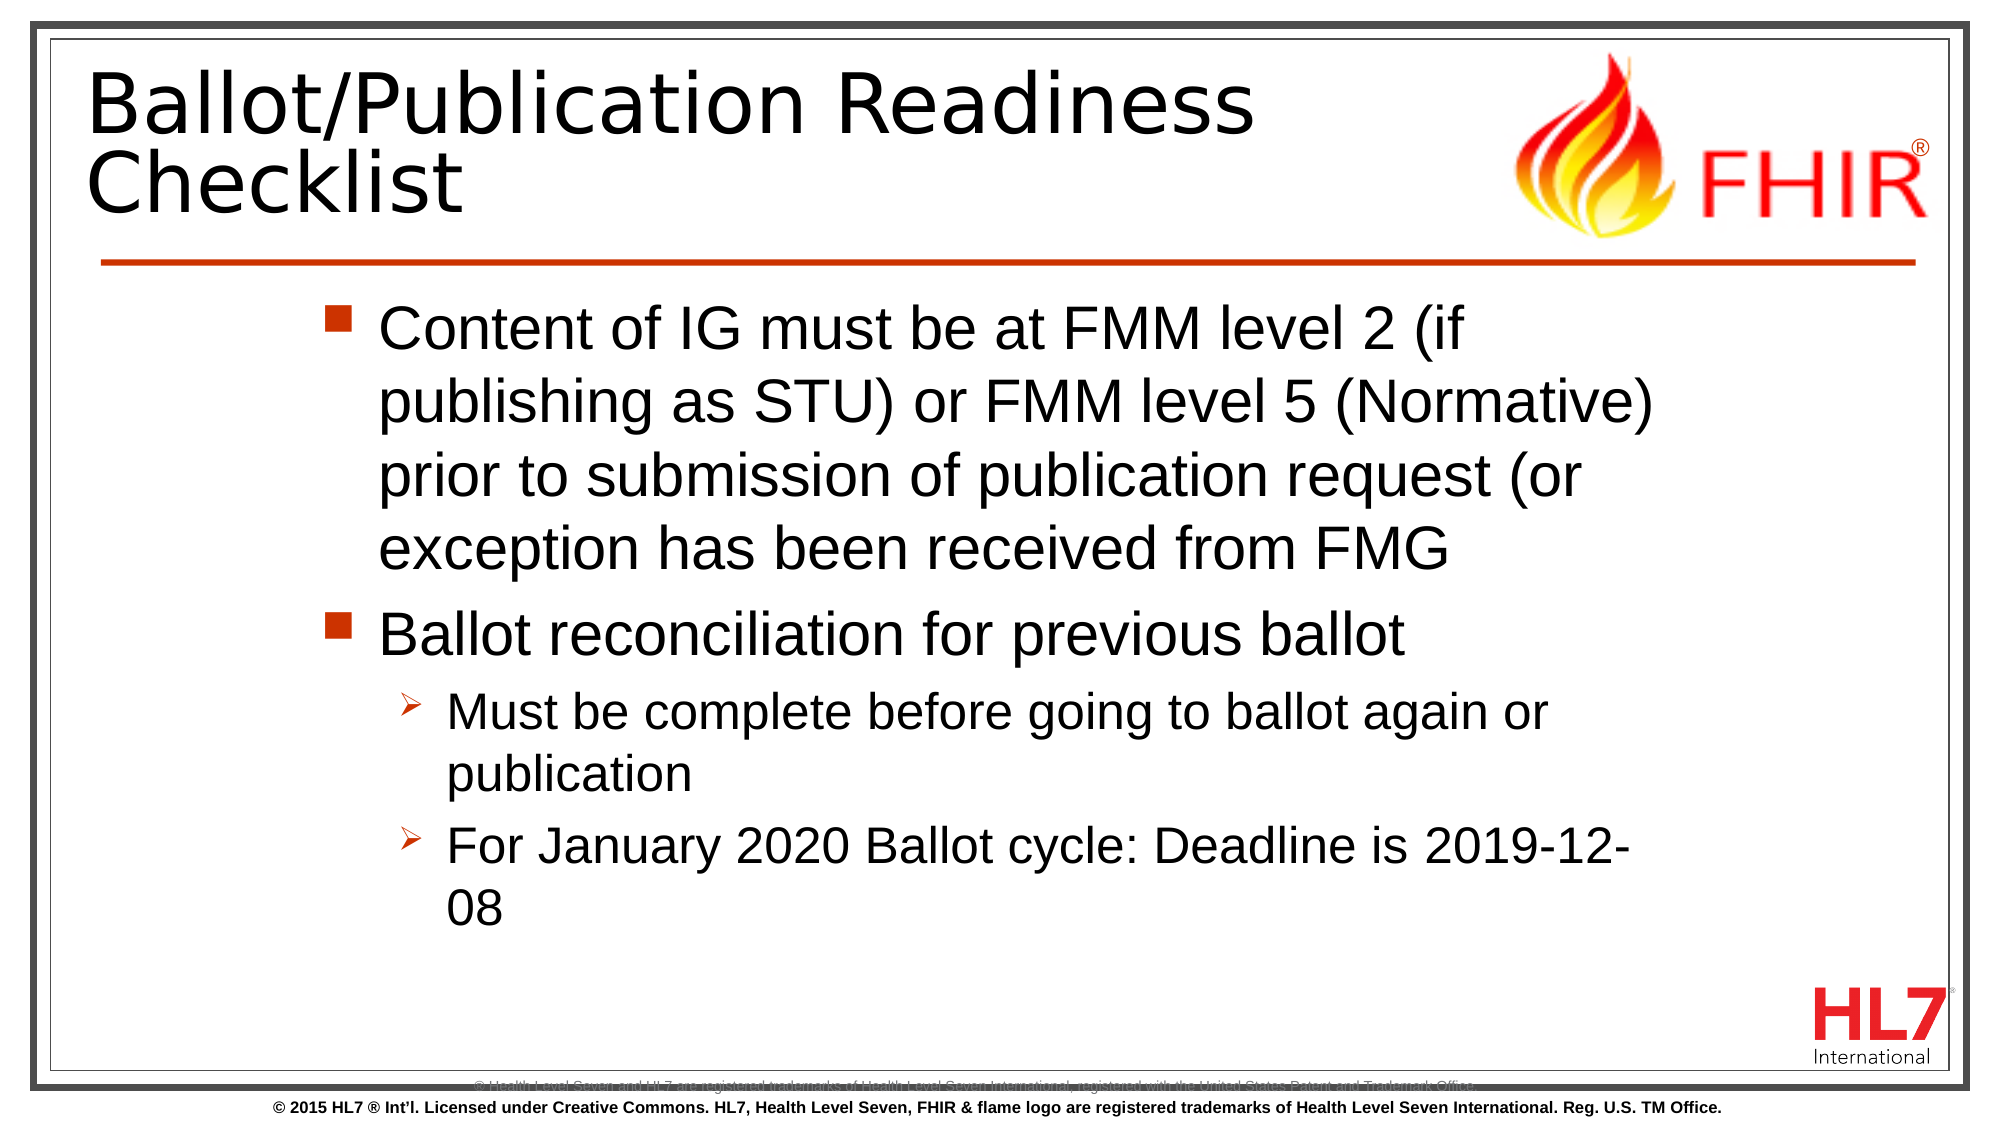

# Ballot/Publication Readiness Checklist
Content of IG must be at FMM level 2 (if publishing as STU) or FMM level 5 (Normative) prior to submission of publication request (or exception has been received from FMG
Ballot reconciliation for previous ballot
Must be complete before going to ballot again or publication
For January 2020 Ballot cycle: Deadline is 2019-12-08
® Health Level Seven and HL7 are registered trademarks of Health Level Seven International, registered with the United States Patent and Trademark Office.
94